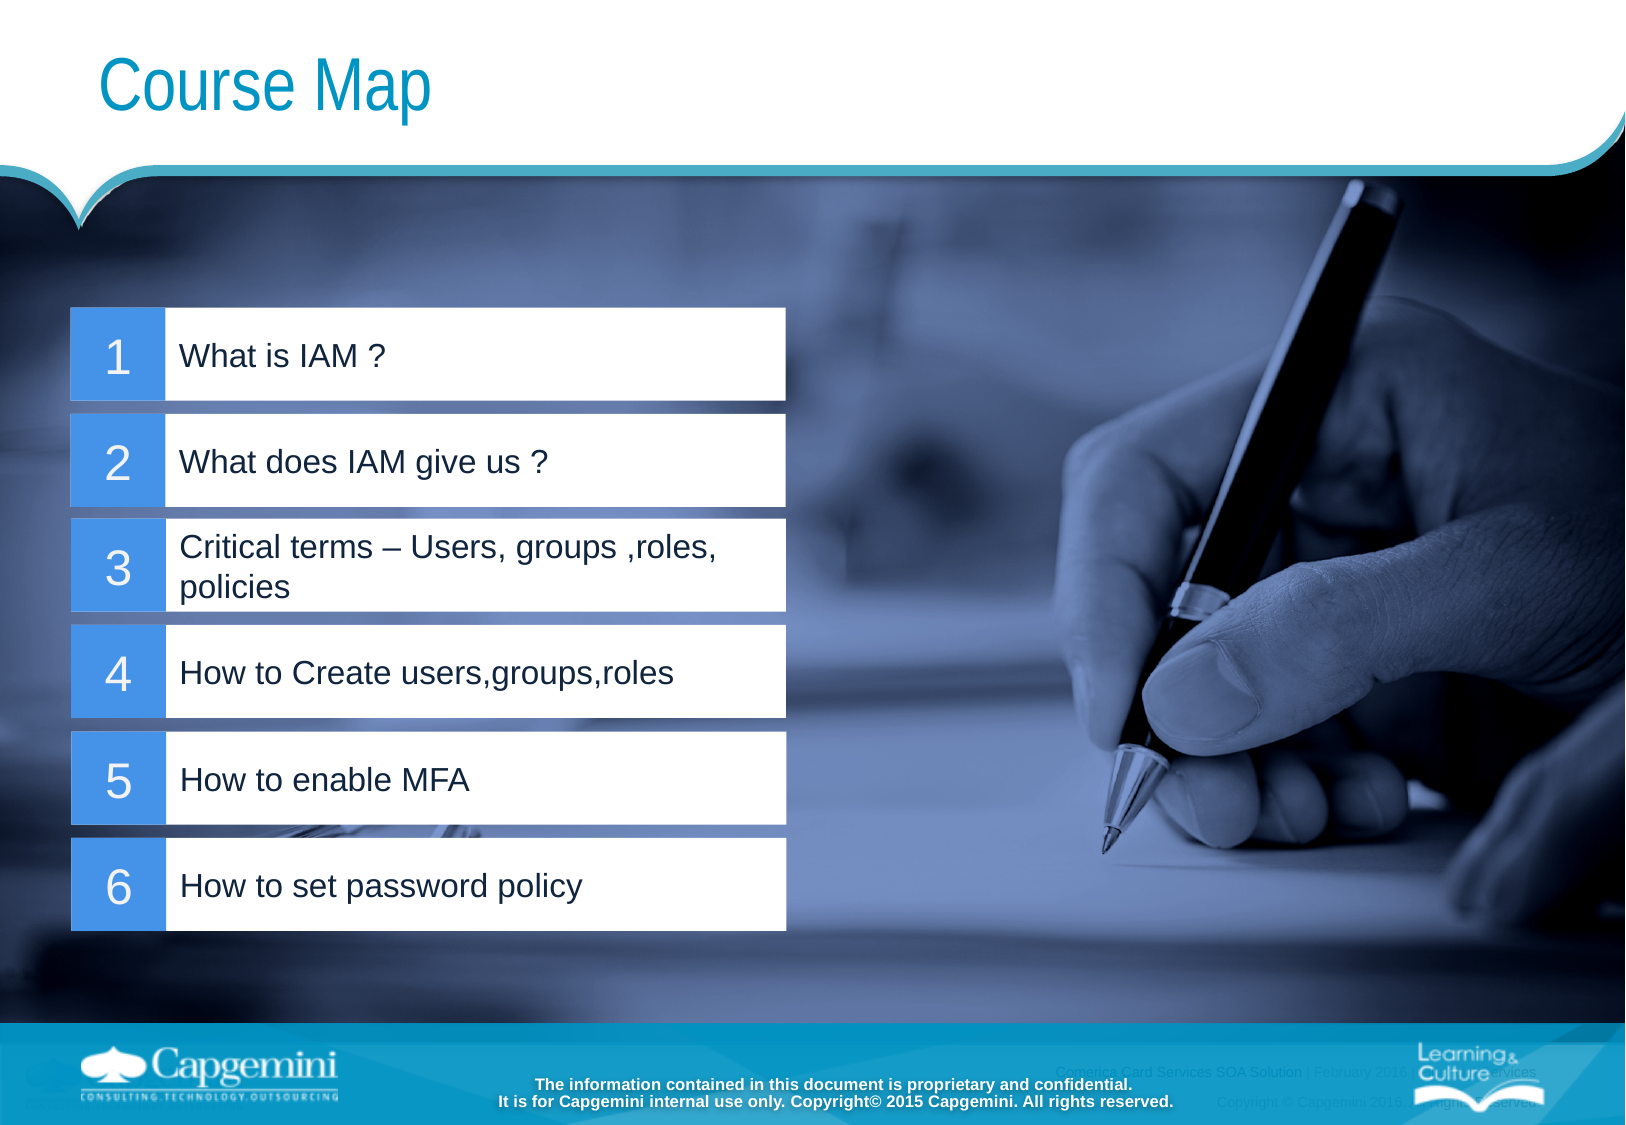

# Course Map
What is IAM ?
1
What does IAM give us ?
2
Critical terms – Users, groups ,roles, policies
3
How to Create users,groups,roles
4
How to enable MFA
5
How to set password policy
6